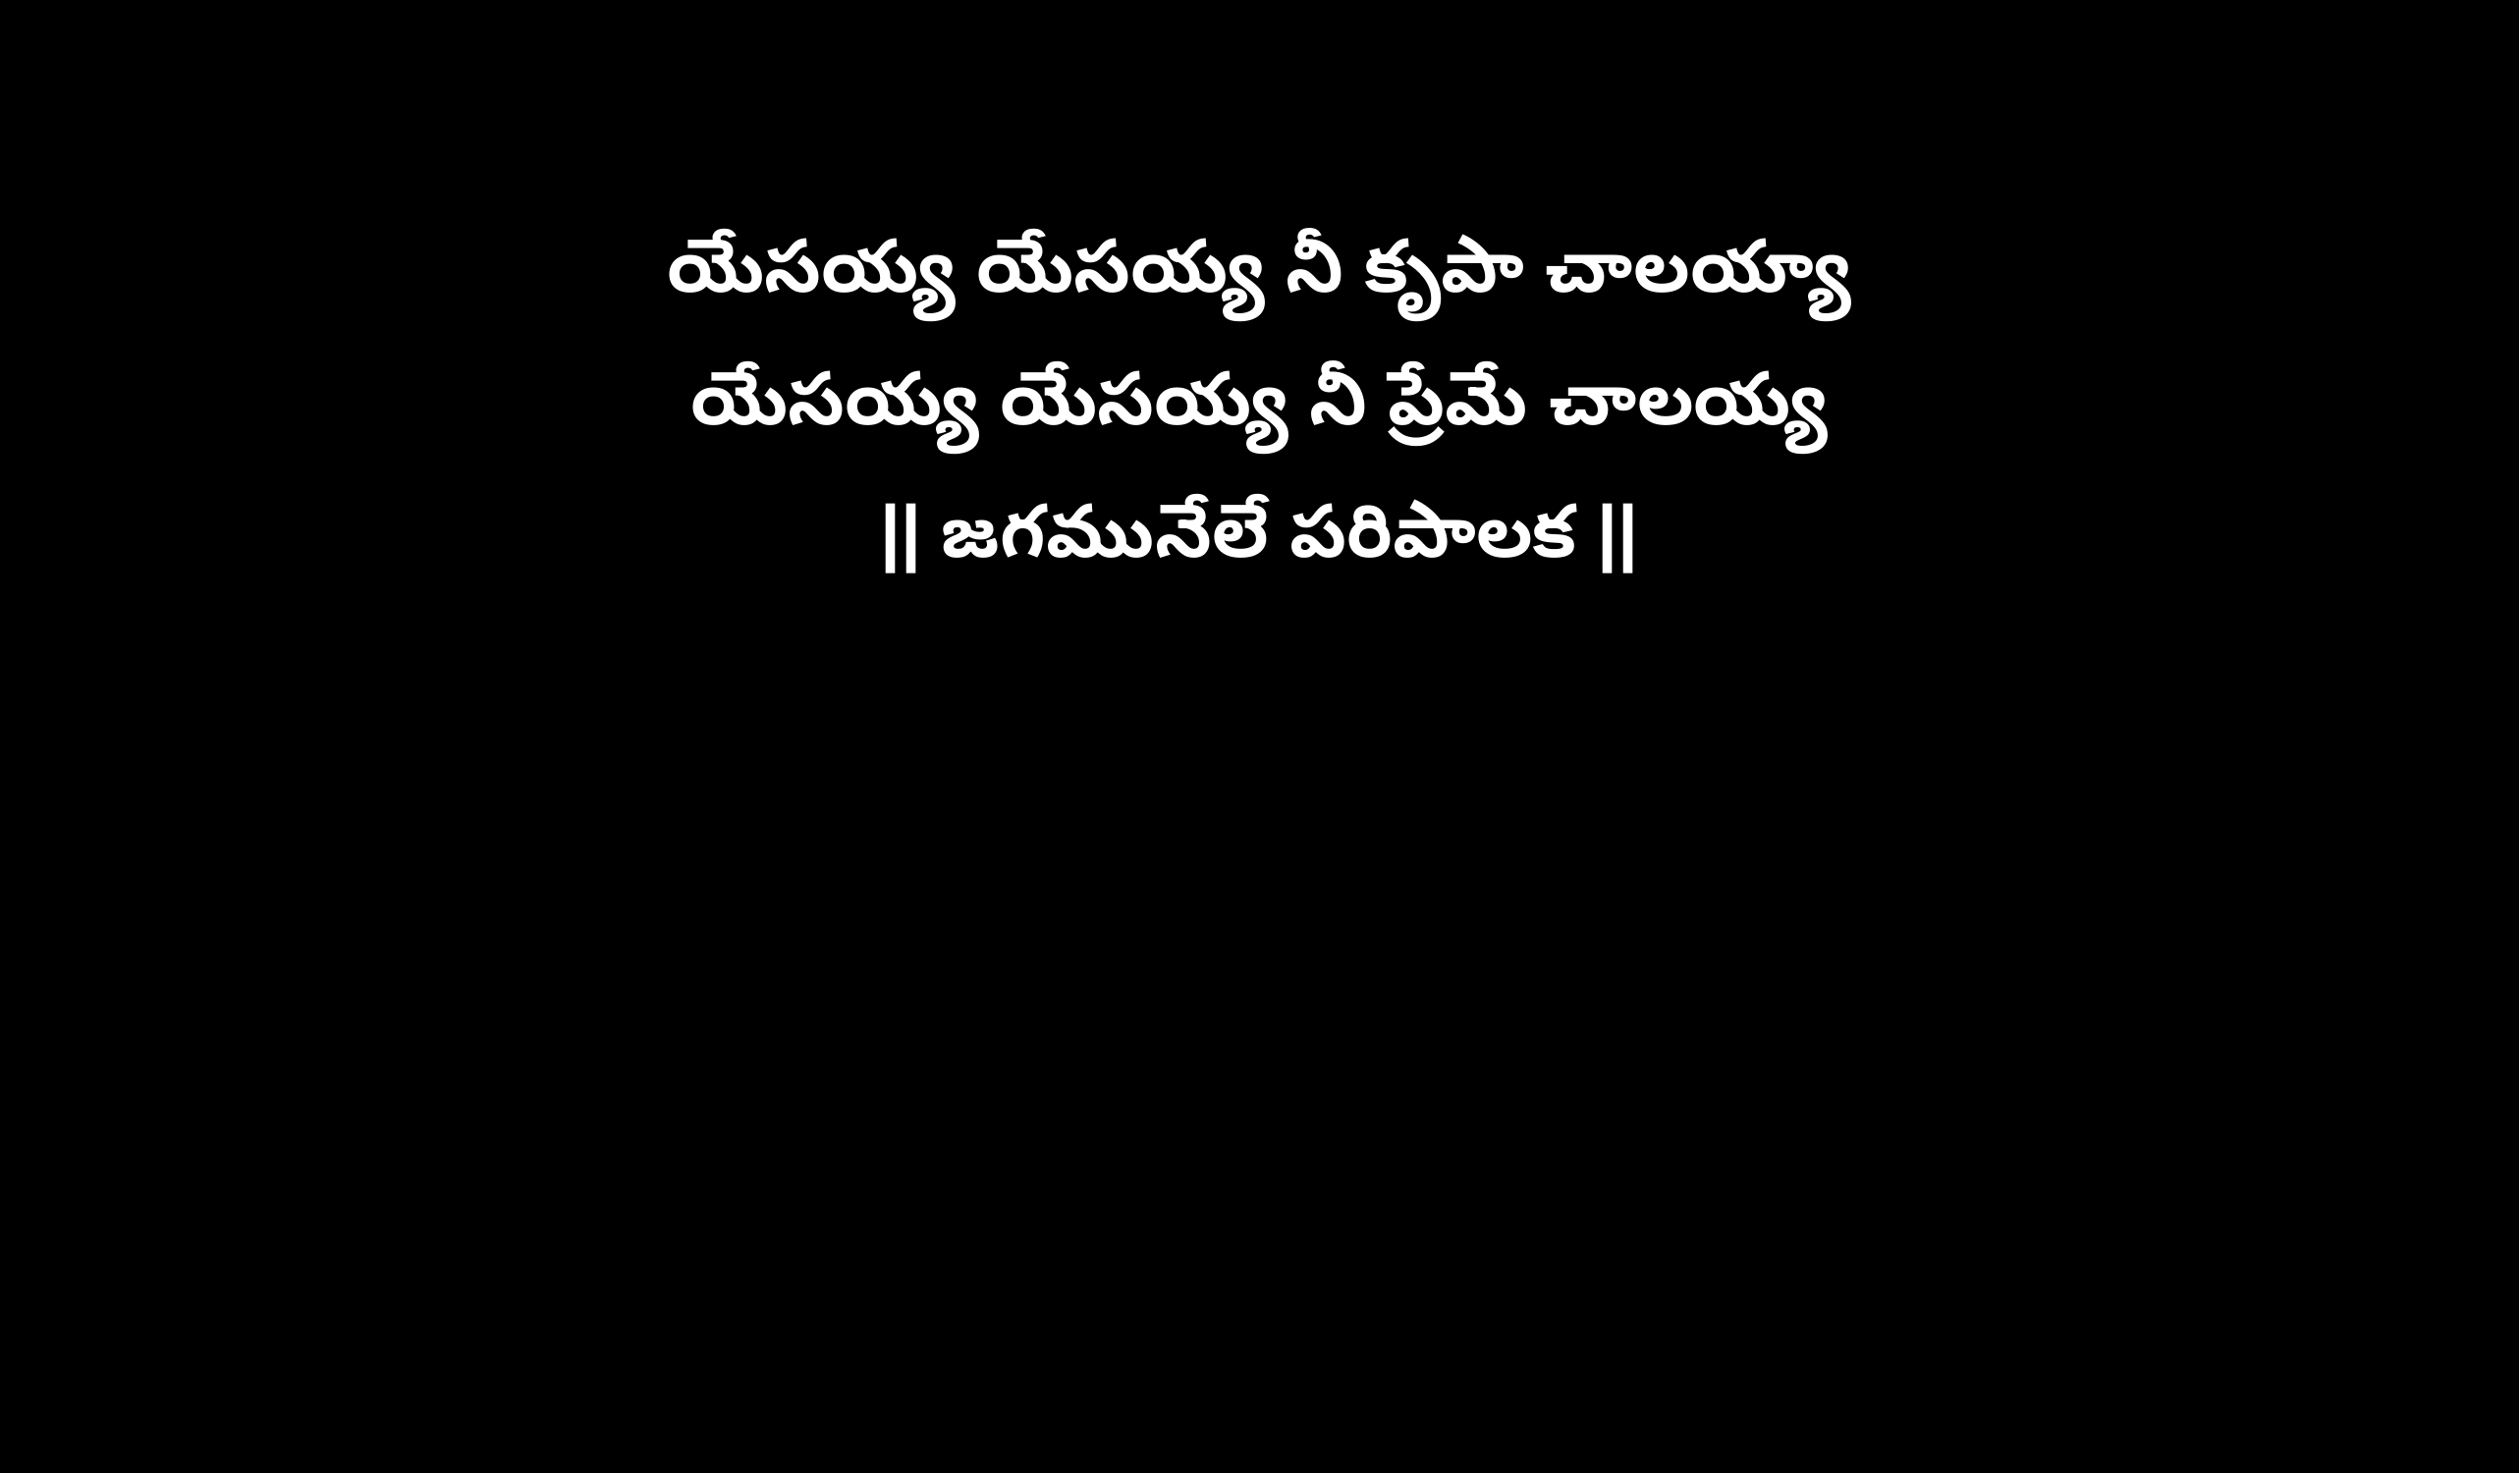

యేసయ్య యేసయ్య నీ కృపా చాలయ్యా
యేసయ్య యేసయ్య నీ ప్రేమే చాలయ్య
|| జగమునేలే పరిపాలక ||